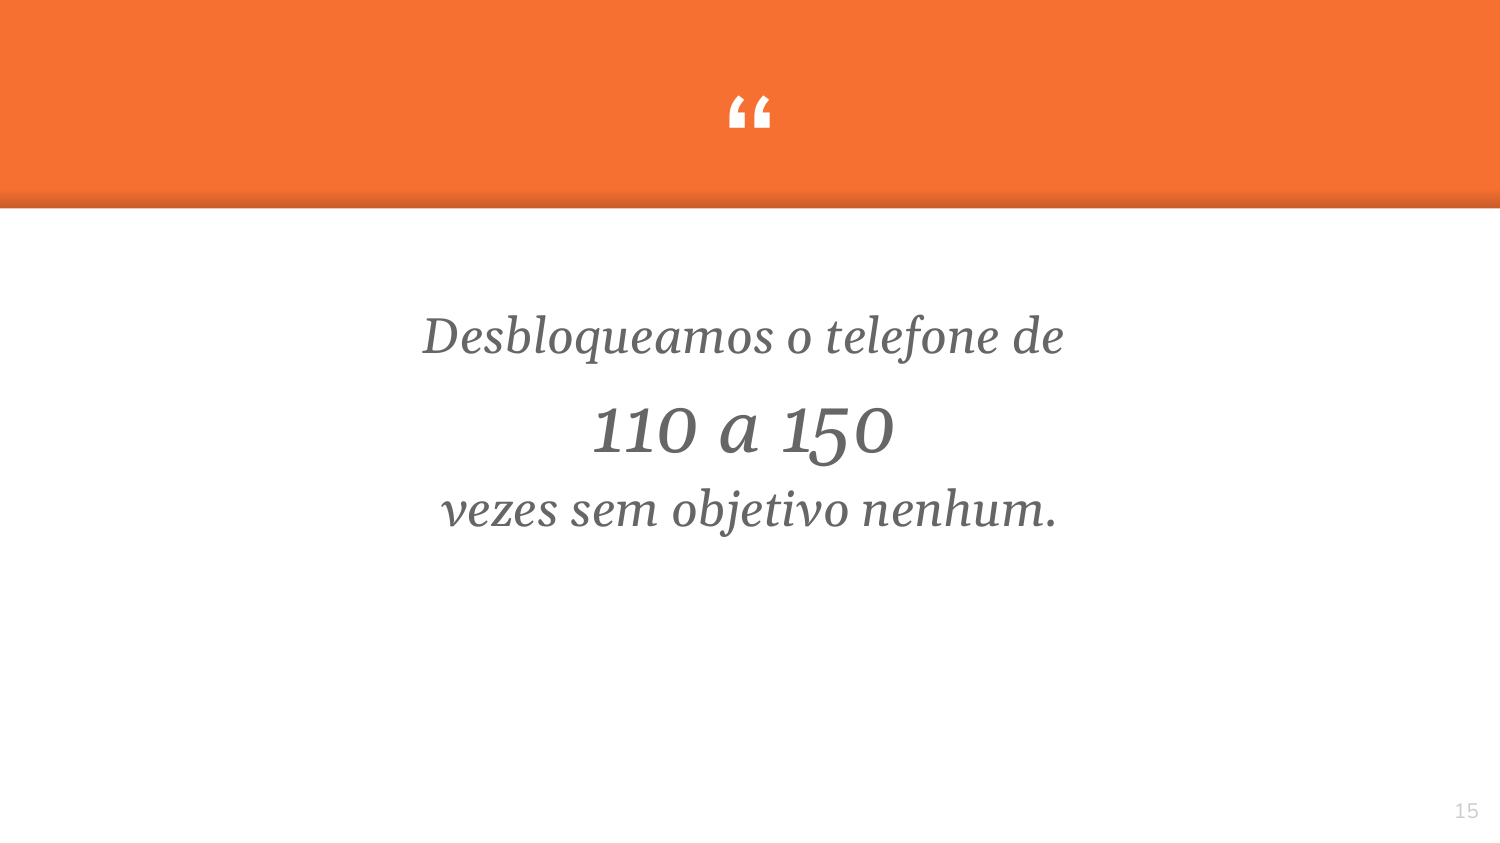

Desbloqueamos o telefone de
110 a 150
vezes sem objetivo nenhum.
15